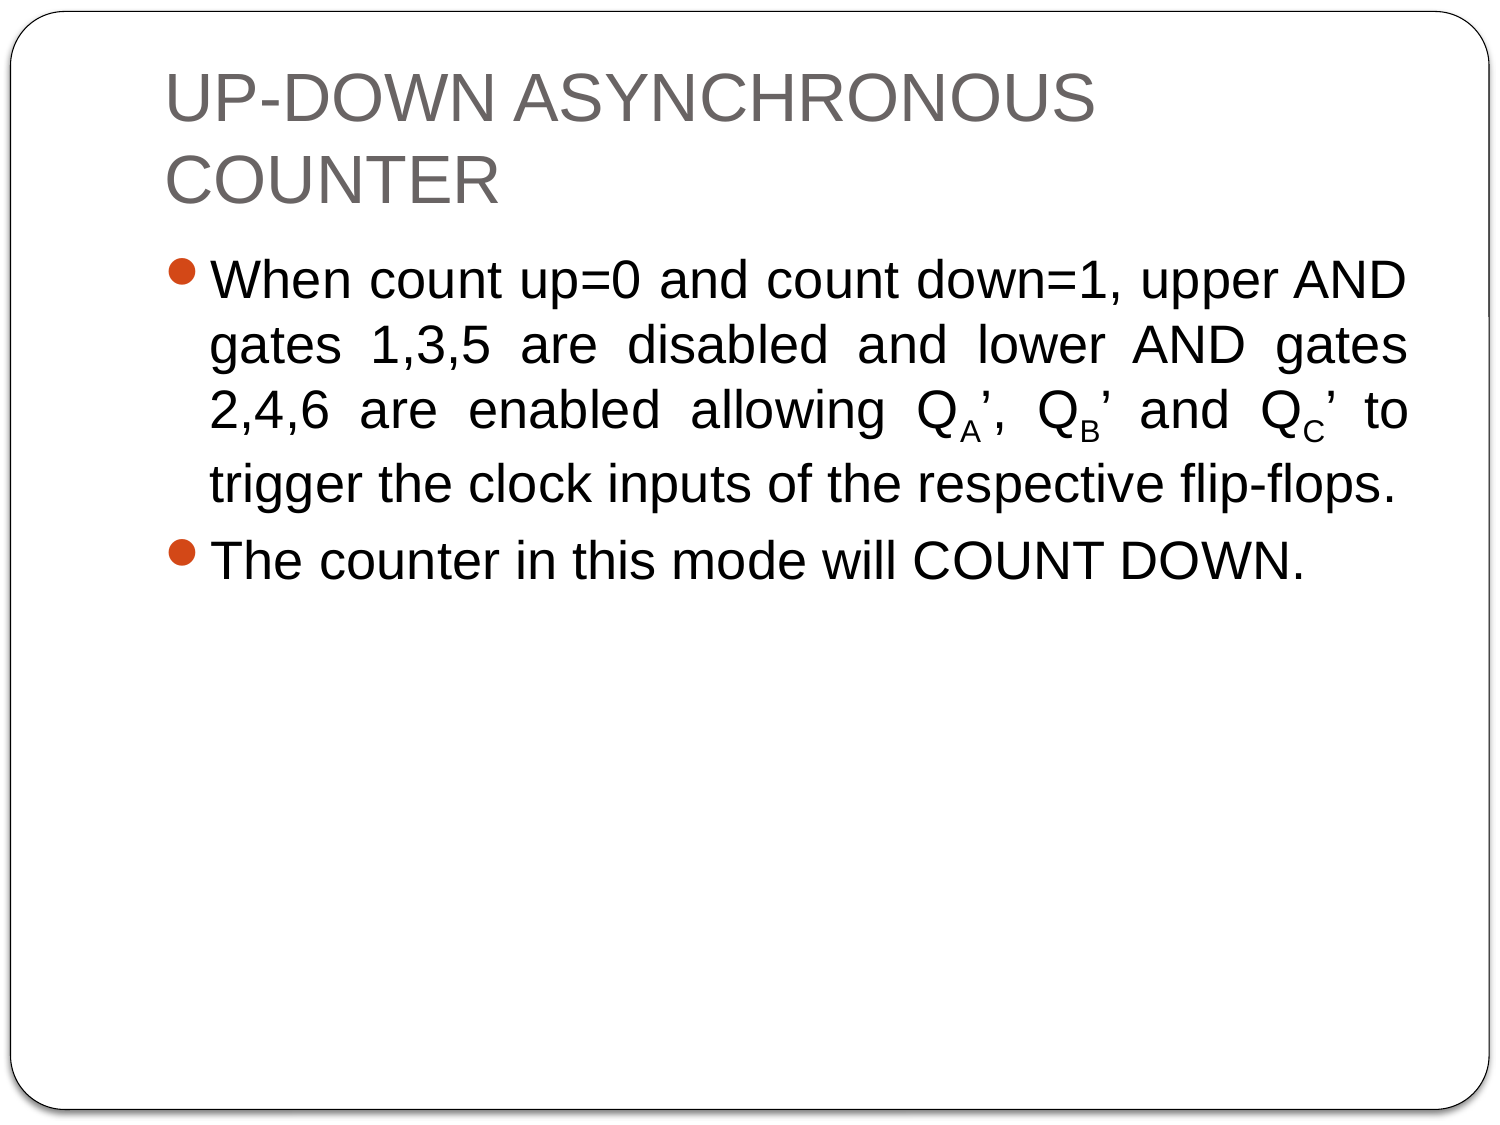

# UP-DOWN ASYNCHRONOUS COUNTER
When count up=0 and count down=1, upper AND gates 1,3,5 are disabled and lower AND gates 2,4,6 are enabled allowing QA’, QB’ and QC’ to trigger the clock inputs of the respective flip-flops.
The counter in this mode will COUNT DOWN.